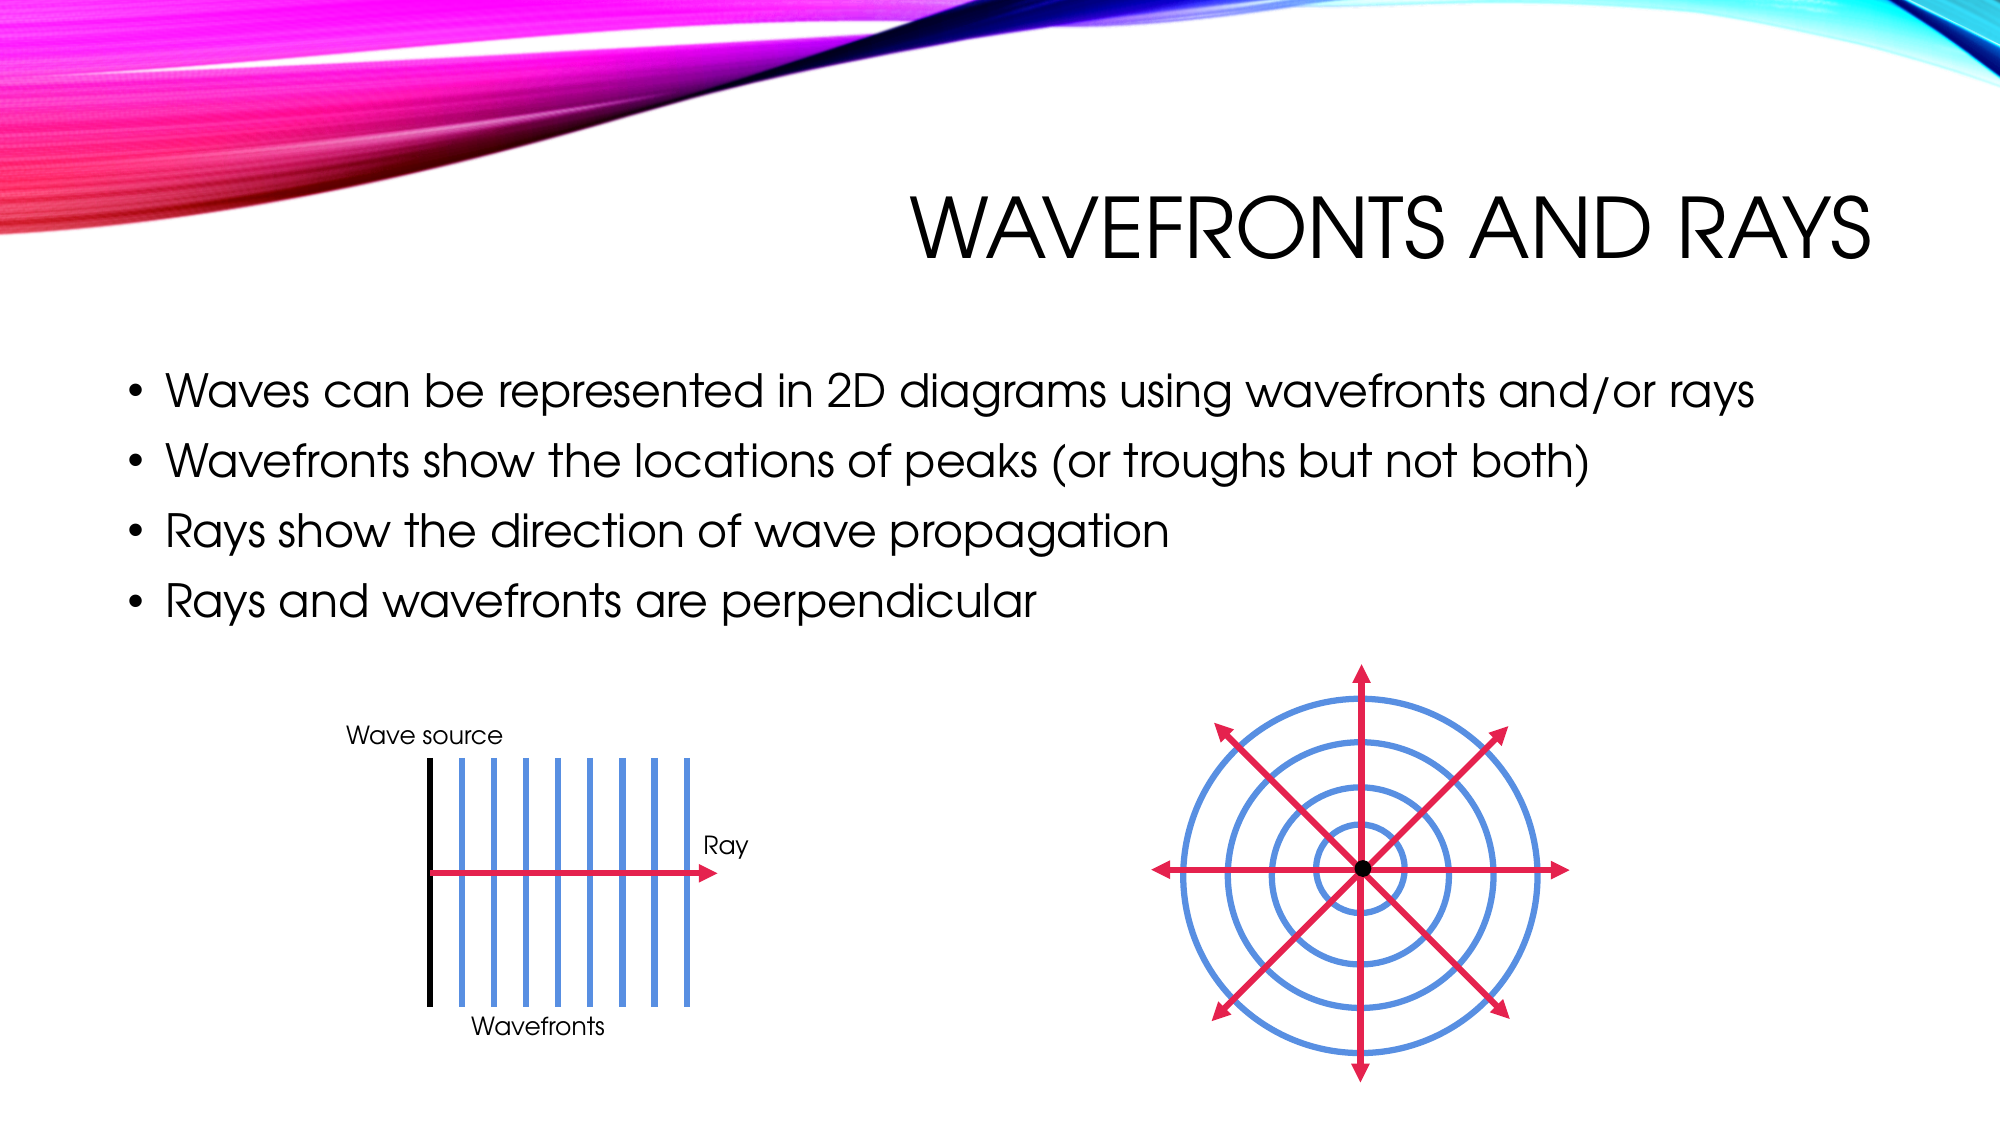

# Wavefronts and Rays
Waves can be represented in 2D diagrams using wavefronts and/or rays
Wavefronts show the locations of peaks (or troughs but not both)
Rays show the direction of wave propagation
Rays and wavefronts are perpendicular

Wave source
Wavefronts
Ray